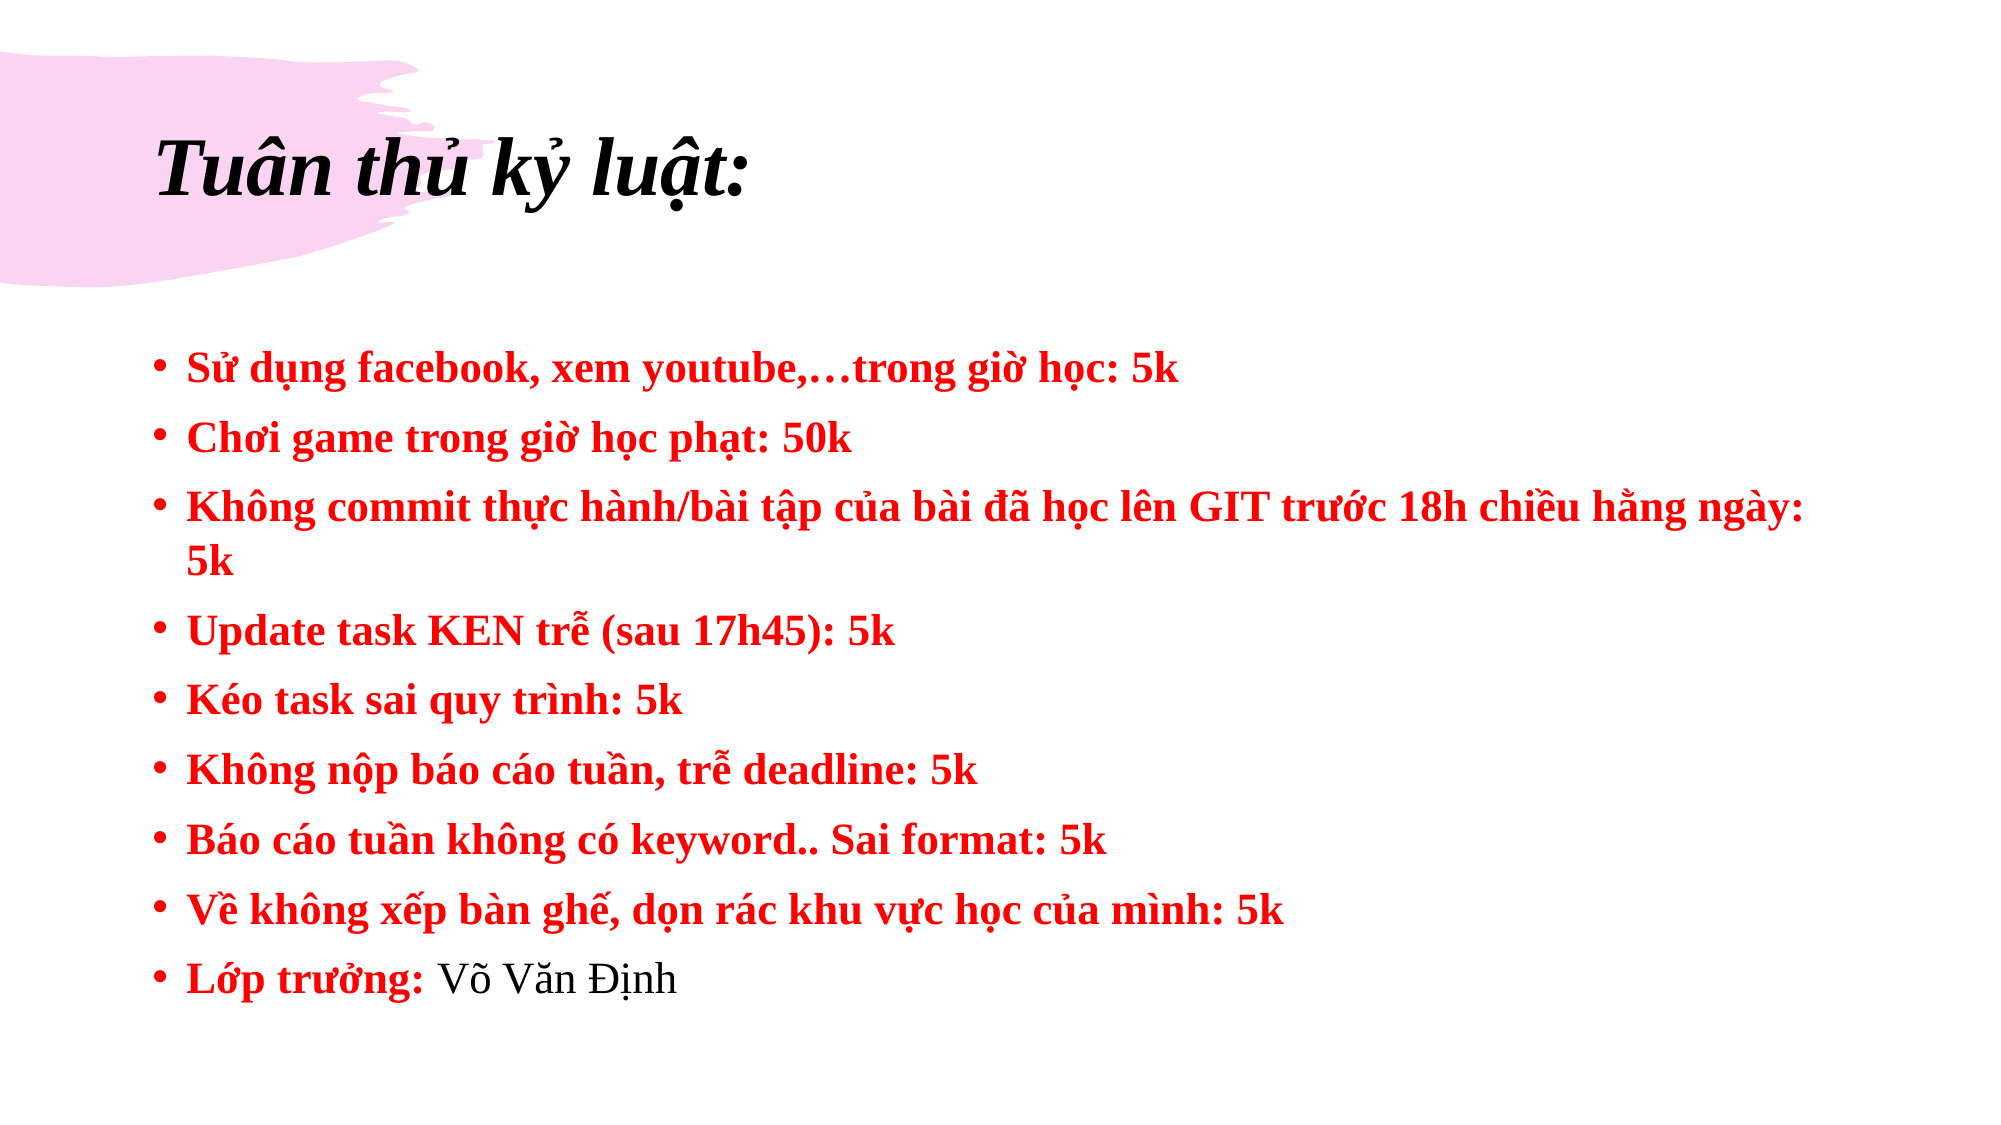

# Tuân thủ kỷ luật:
Sử dụng facebook, xem youtube,…trong giờ học: 5k
Chơi game trong giờ học phạt: 50k
Không commit thực hành/bài tập của bài đã học lên GIT trước 18h chiều hằng ngày: 5k
Update task KEN trễ (sau 17h45): 5k
Kéo task sai quy trình: 5k
Không nộp báo cáo tuần, trễ deadline: 5k
Báo cáo tuần không có keyword.. Sai format: 5k
Về không xếp bàn ghế, dọn rác khu vực học của mình: 5k
Lớp trưởng: Võ Văn Định